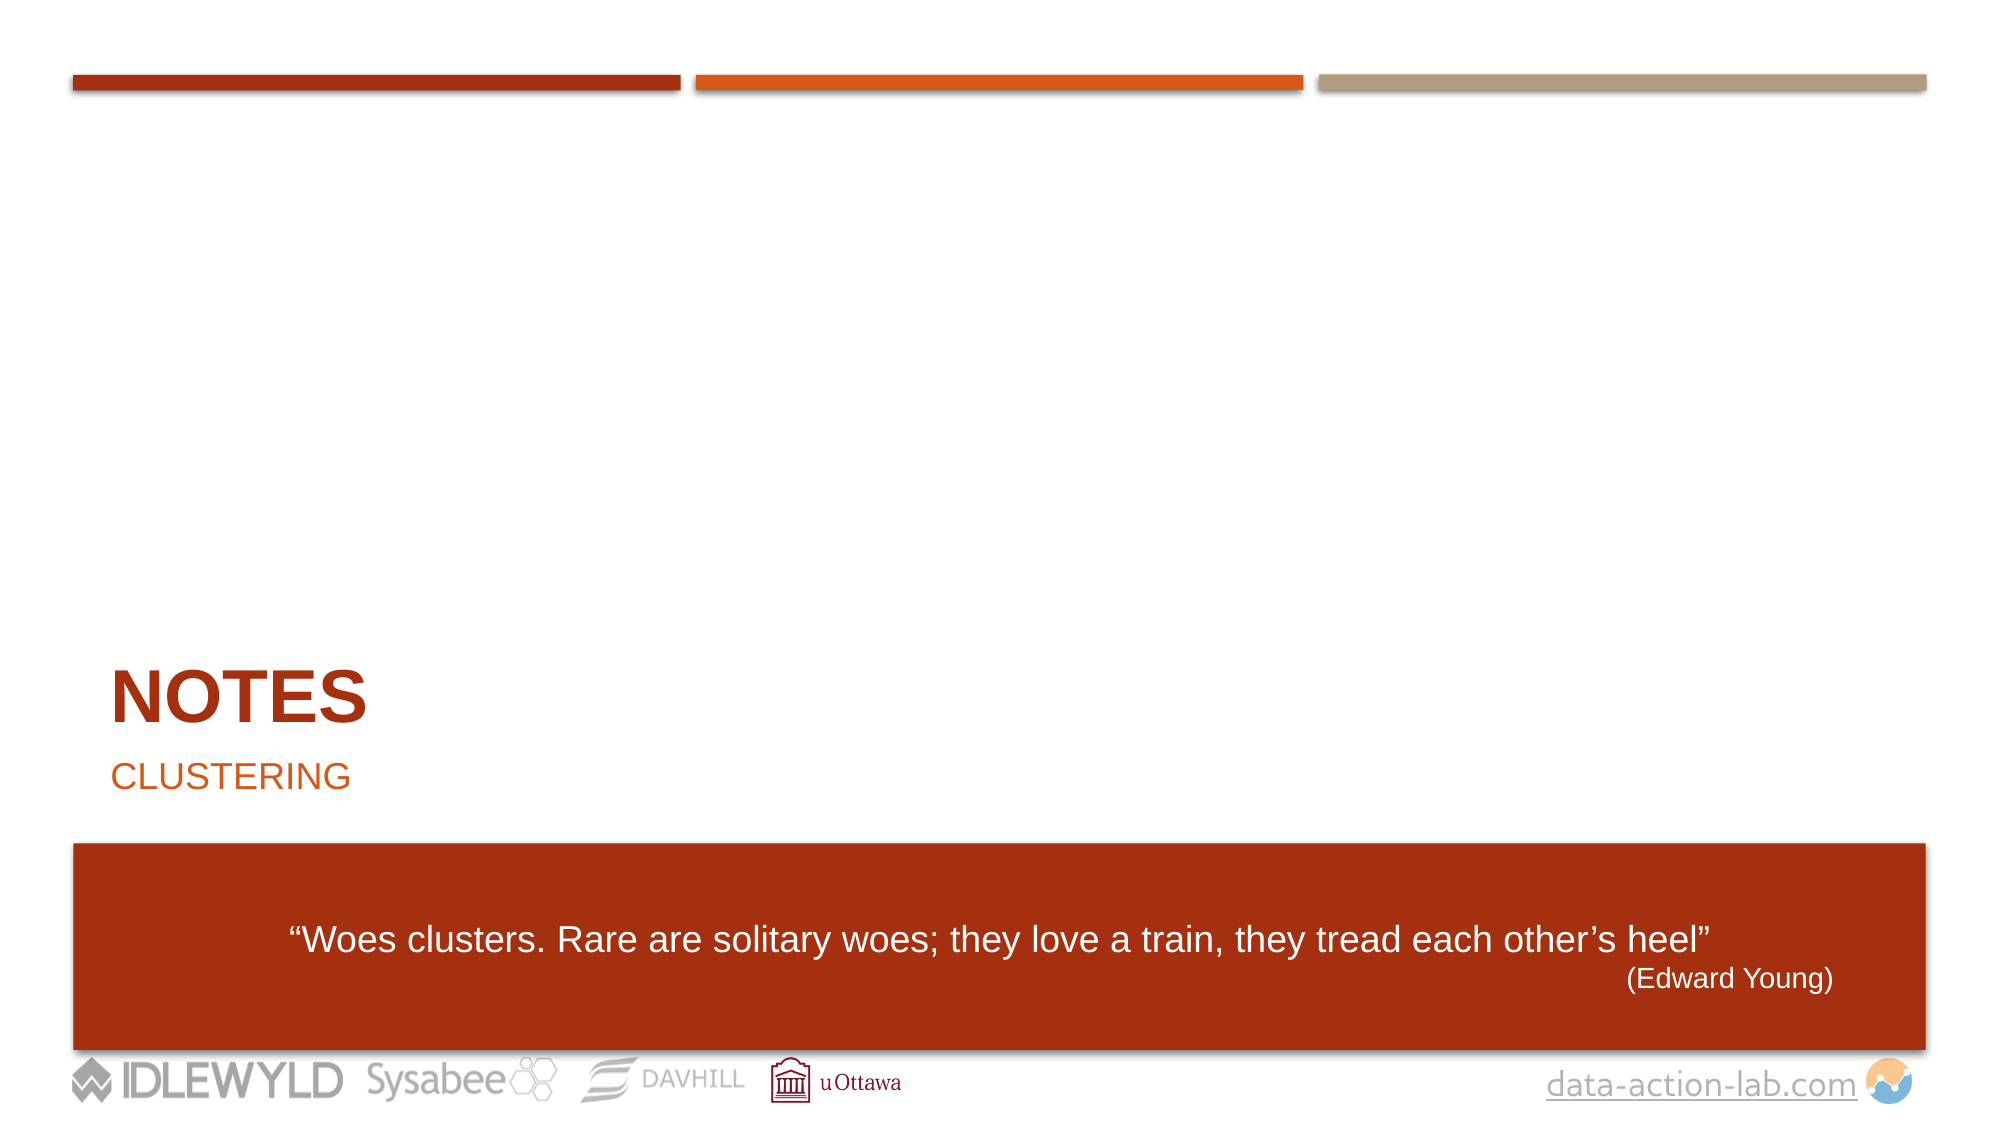

# Notes
CLUSTERING
“Woes clusters. Rare are solitary woes; they love a train, they tread each other’s heel”
(Edward Young)